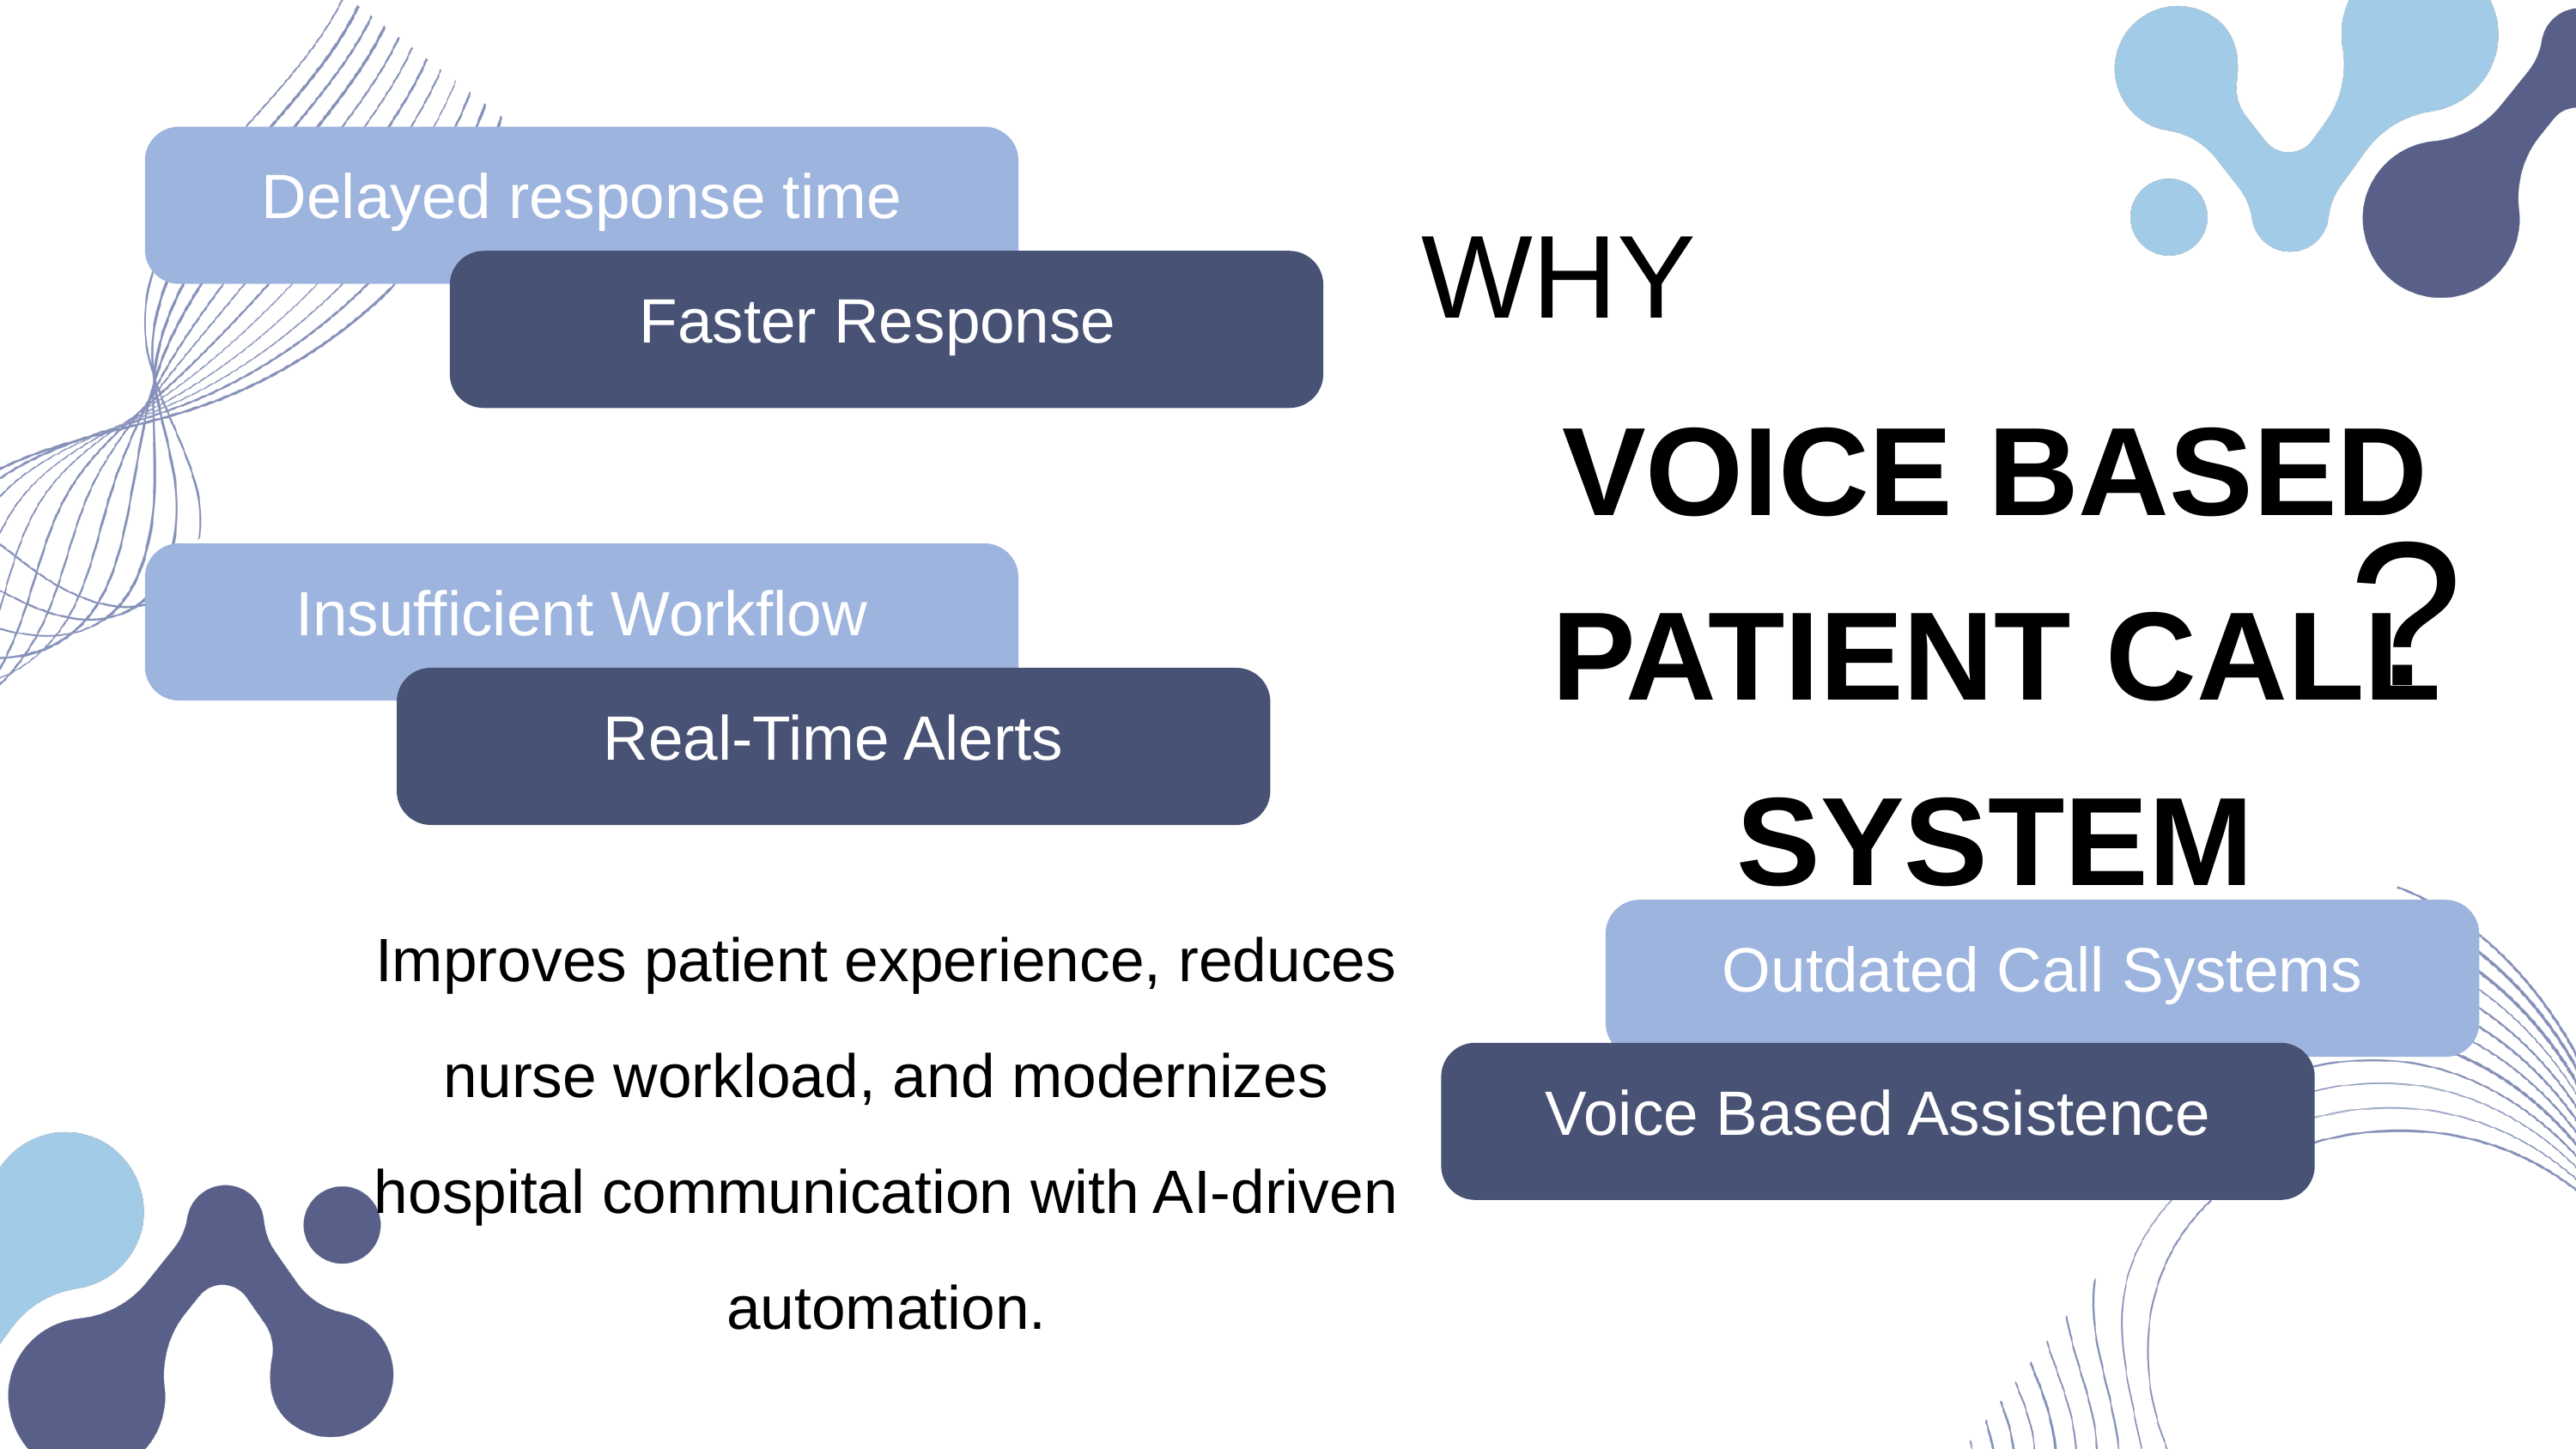

Delayed response time
WHY

Faster Response
VOICE BASED PATIENT CALL SYSTEM

Insufficient Workflow
?

Real-Time Alerts
Improves patient experience, reduces nurse workload, and modernizes hospital communication with AI-driven automation.

Outdated Call Systems

Voice Based Assistence